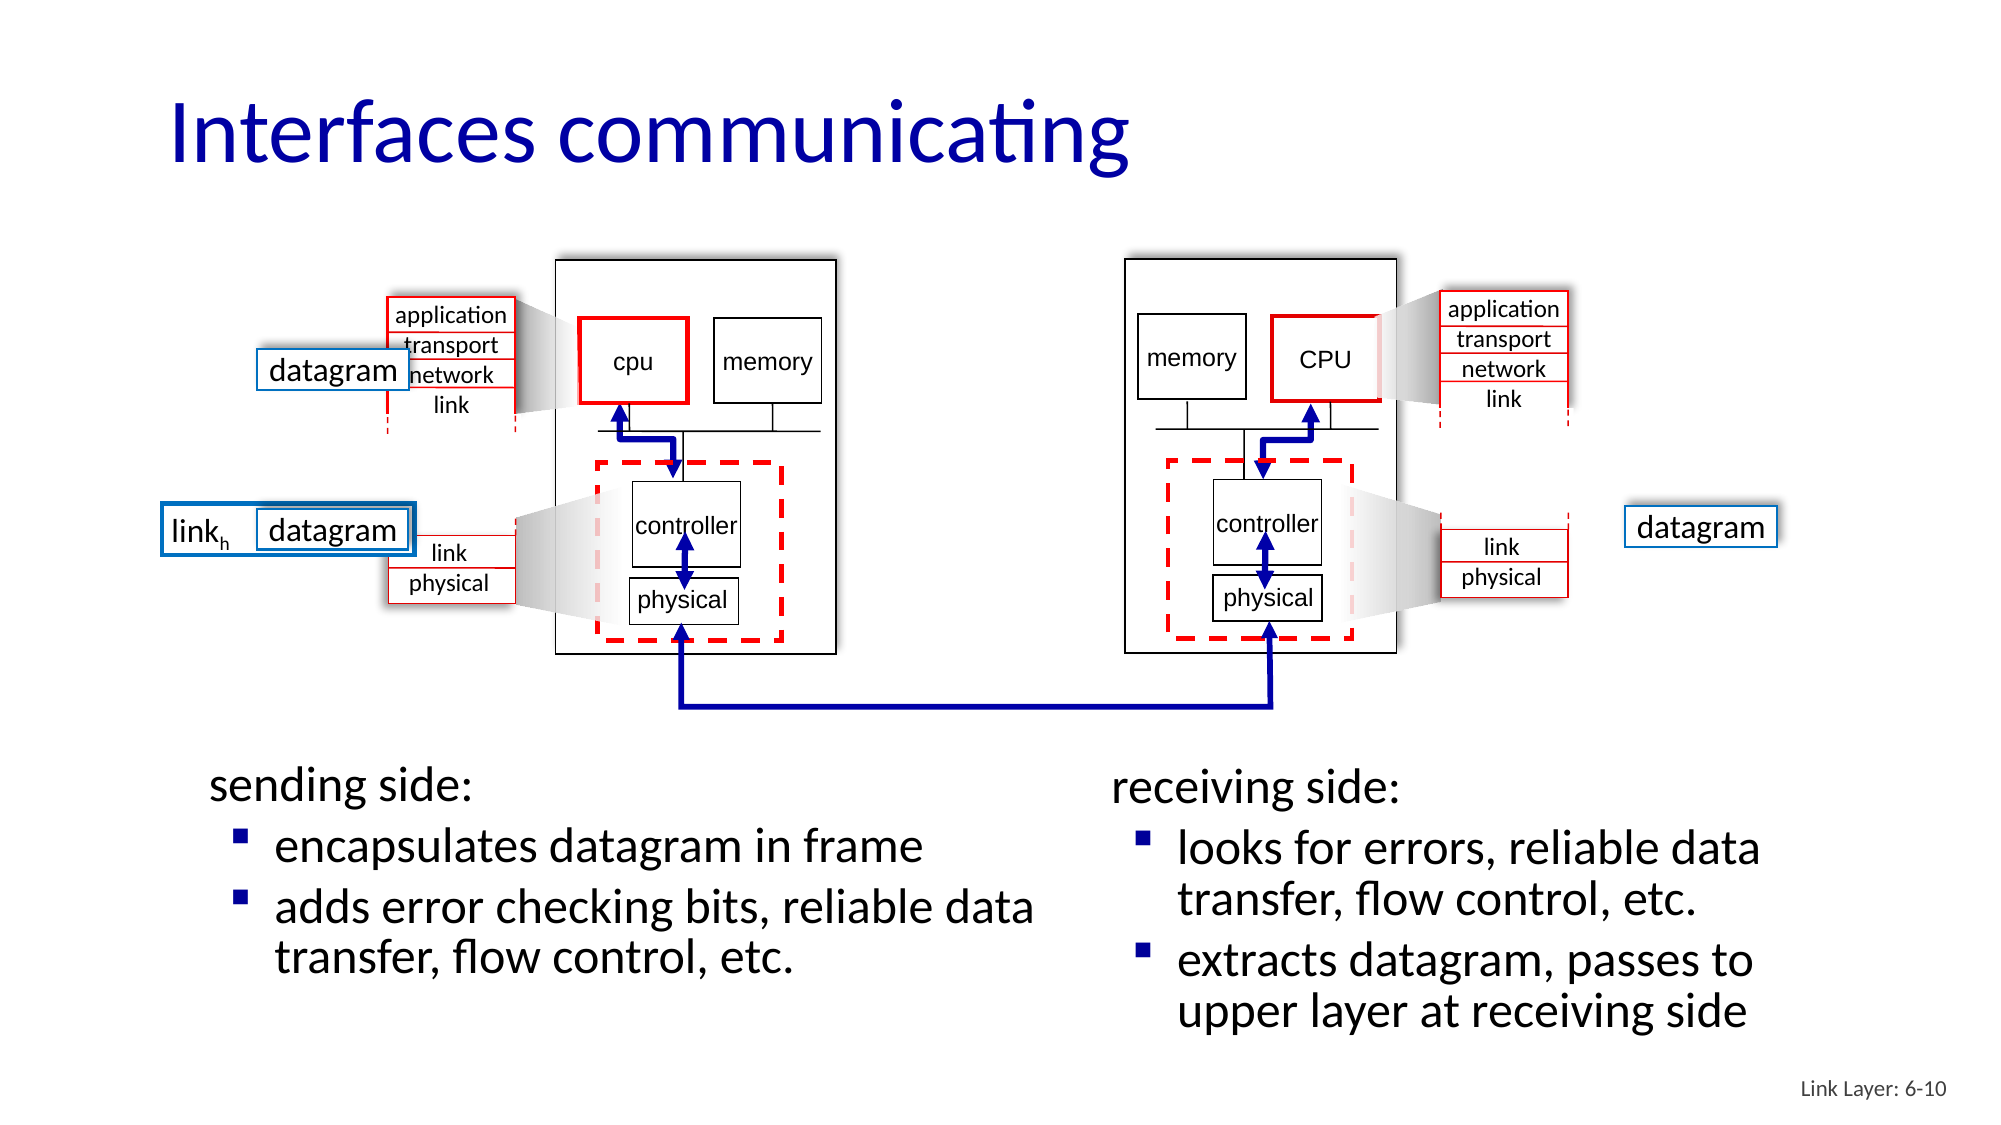

# Interfaces communicating

memory
CPU

controller

physical

cpu
memory

controller

physical

application
transport
network
link

link
physical

application
transport
network
link

link
physical

datagram

datagram

linkh

datagram

linkh

sending side:
encapsulates datagram in frame
adds error checking bits, reliable data transfer, flow control, etc.
receiving side:
looks for errors, reliable data transfer, flow control, etc.
extracts datagram, passes to upper layer at receiving side
Link Layer: 6-10